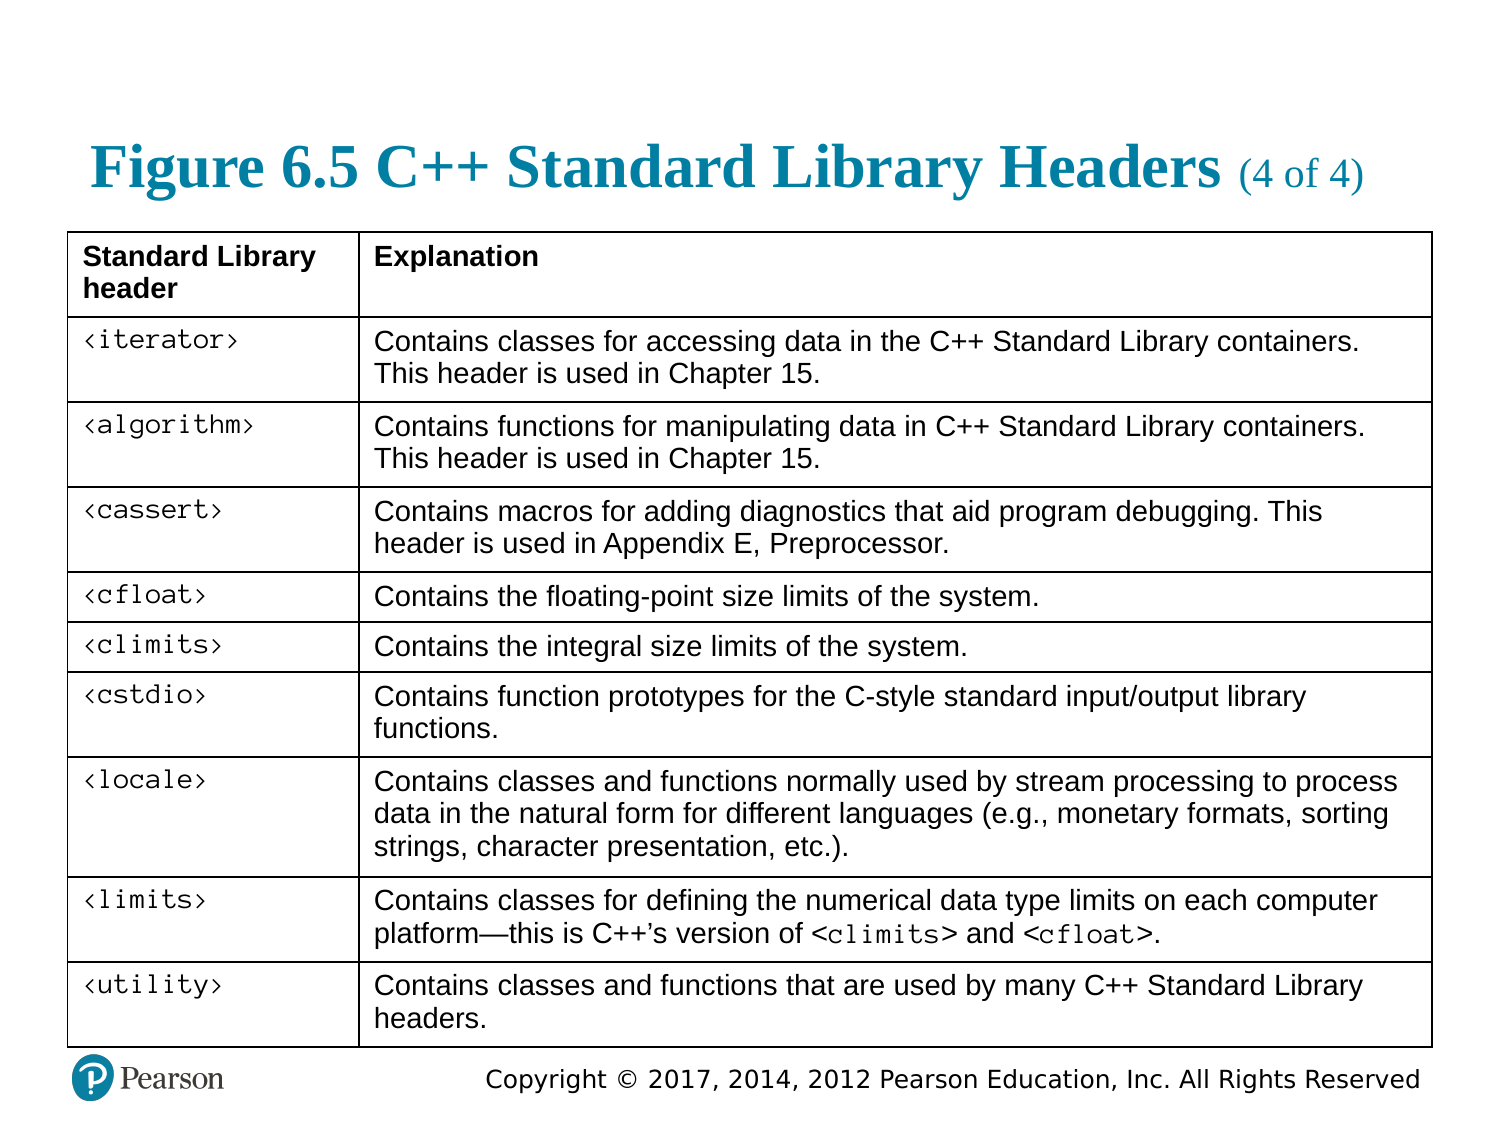

# Figure 6.5 C++ Standard Library Headers (4 of 4)
| Standard Library header | Explanation |
| --- | --- |
| <iterator> | Contains classes for accessing data in the C++ Standard Library containers. This header is used in Chapter 15. |
| <algorithm> | Contains functions for manipulating data in C++ Standard Library containers. This header is used in Chapter 15. |
| <cassert> | Contains macros for adding diagnostics that aid program debugging. This header is used in Appendix E, Preprocessor. |
| <cfloat> | Contains the floating-point size limits of the system. |
| <climits> | Contains the integral size limits of the system. |
| <cstdio> | Contains function prototypes for the C-style standard input/output library functions. |
| <locale> | Contains classes and functions normally used by stream processing to process data in the natural form for different languages (e.g., monetary formats, sorting strings, character presentation, etc.). |
| <limits> | Contains classes for defining the numerical data type limits on each computer platform—this is C++’s version of <climits> and <cfloat>. |
| <utility> | Contains classes and functions that are used by many C++ Standard Library headers. |